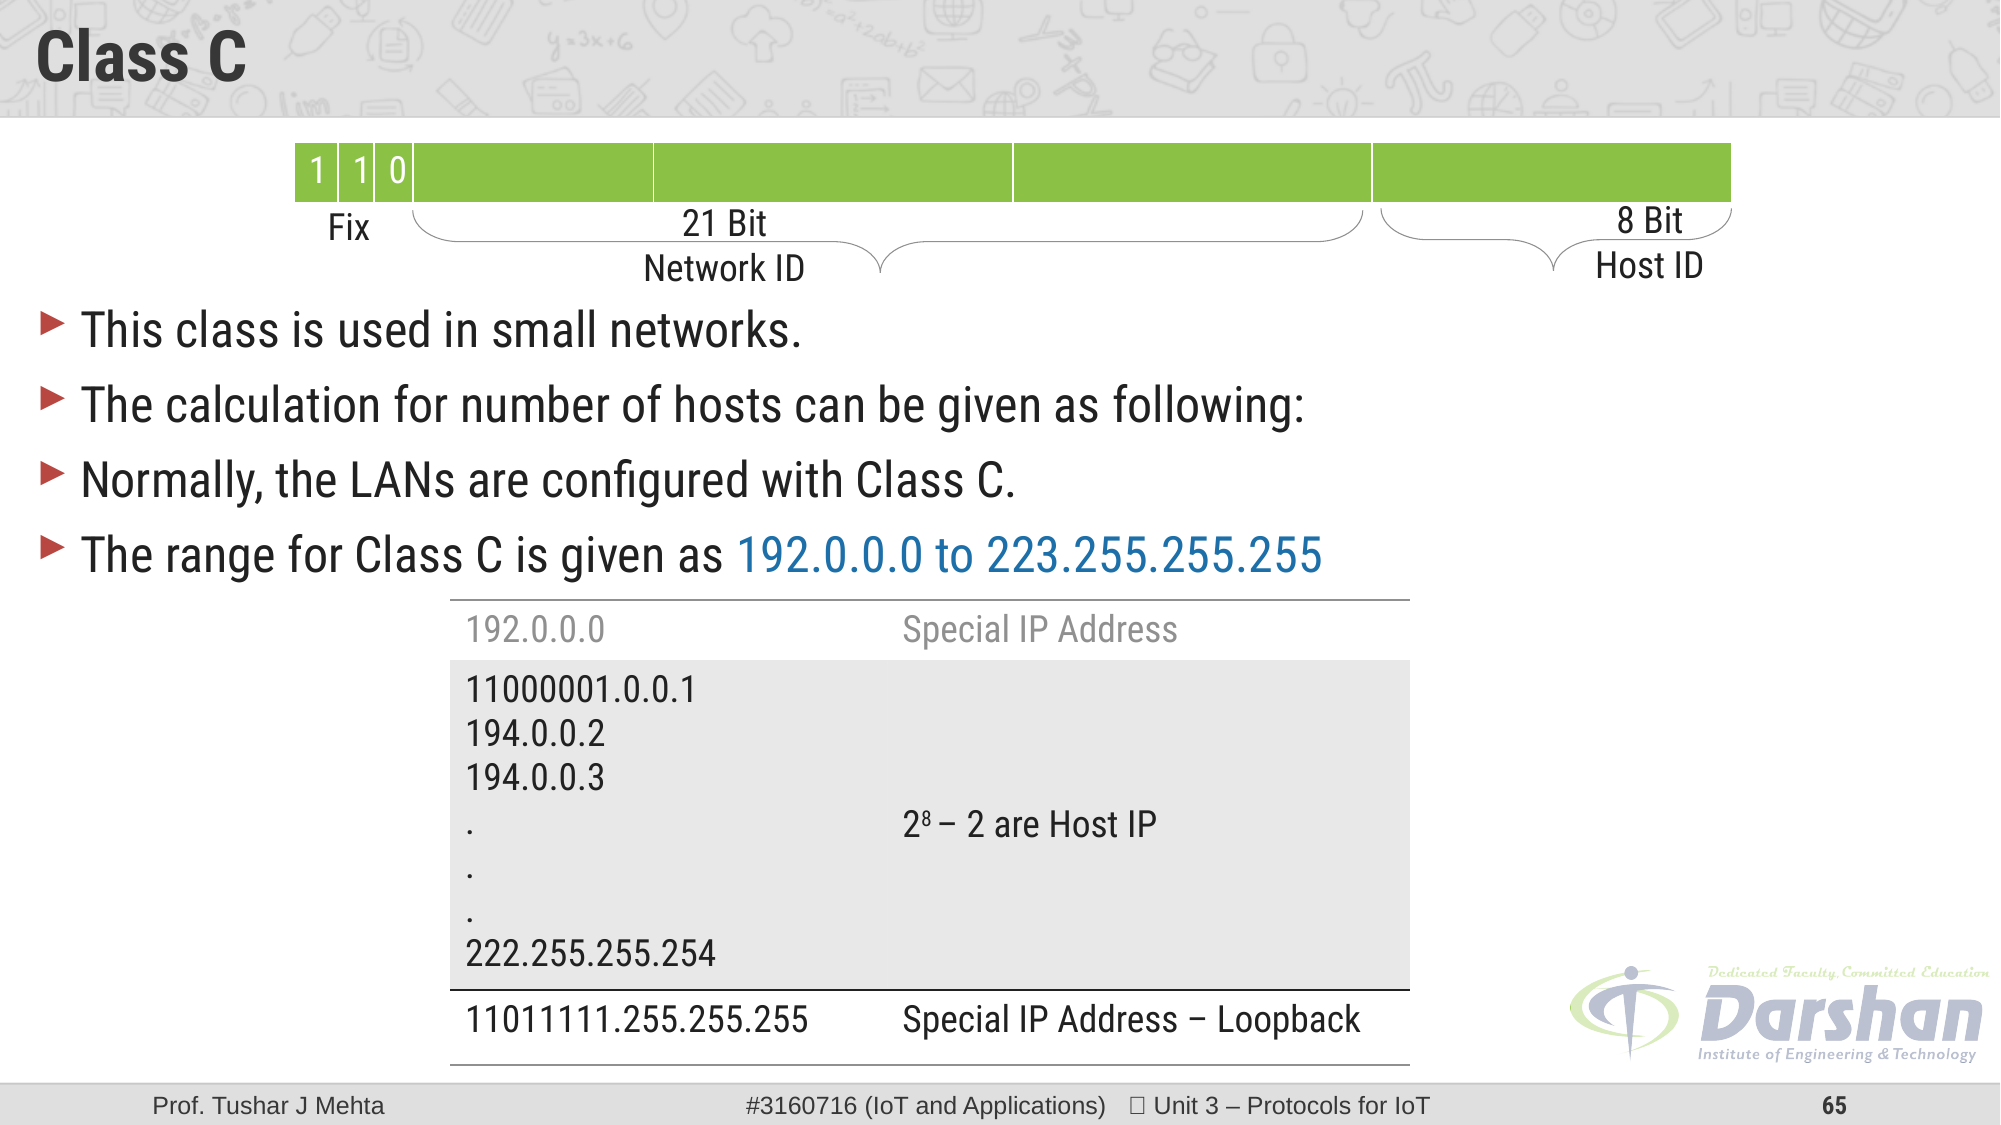

# Class C

This class is used in small networks.
The calculation for number of hosts can be given as following:
Normally, the LANs are configured with Class C.
The range for Class C is given as 192.0.0.0 to 223.255.255.255
| 1 | 1 | 0 |  |  |  |  |
| --- | --- | --- | --- | --- | --- | --- |
8 Bit Host ID
21 Bit Network ID
Fix
| 192.0.0.0 | Special IP Address |
| --- | --- |
| 11000001.0.0.1 194.0.0.2 194.0.0.3 . . . 222.255.255.254 | 28 – 2 are Host IP |
| 11011111.255.255.255 | Special IP Address – Loopback |